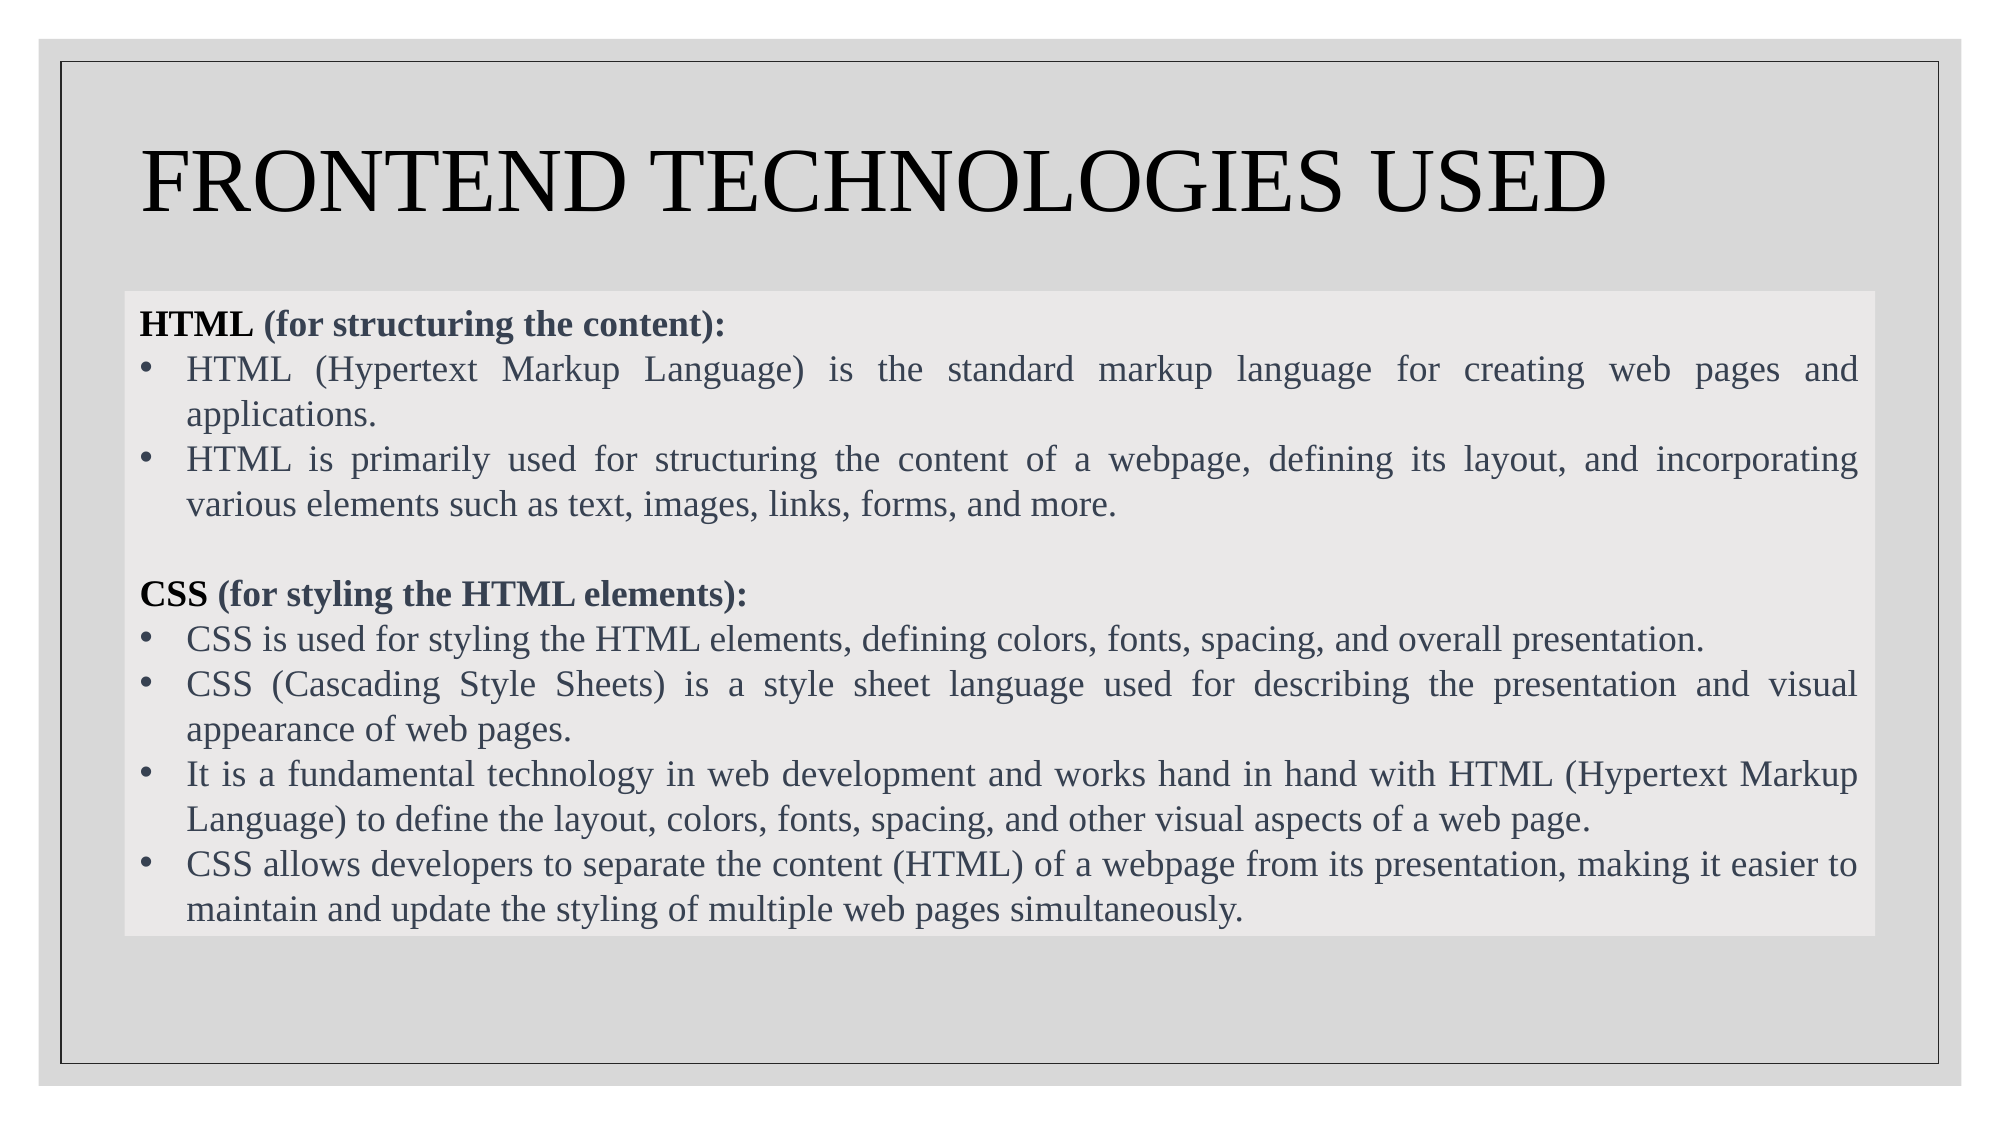

FRONTEND TECHNOLOGIES USED
HTML (for structuring the content):
HTML (Hypertext Markup Language) is the standard markup language for creating web pages and applications.
HTML is primarily used for structuring the content of a webpage, defining its layout, and incorporating various elements such as text, images, links, forms, and more.

CSS (for styling the HTML elements):
CSS is used for styling the HTML elements, defining colors, fonts, spacing, and overall presentation.
CSS (Cascading Style Sheets) is a style sheet language used for describing the presentation and visual appearance of web pages.
It is a fundamental technology in web development and works hand in hand with HTML (Hypertext Markup Language) to define the layout, colors, fonts, spacing, and other visual aspects of a web page.
CSS allows developers to separate the content (HTML) of a webpage from its presentation, making it easier to maintain and update the styling of multiple web pages simultaneously.